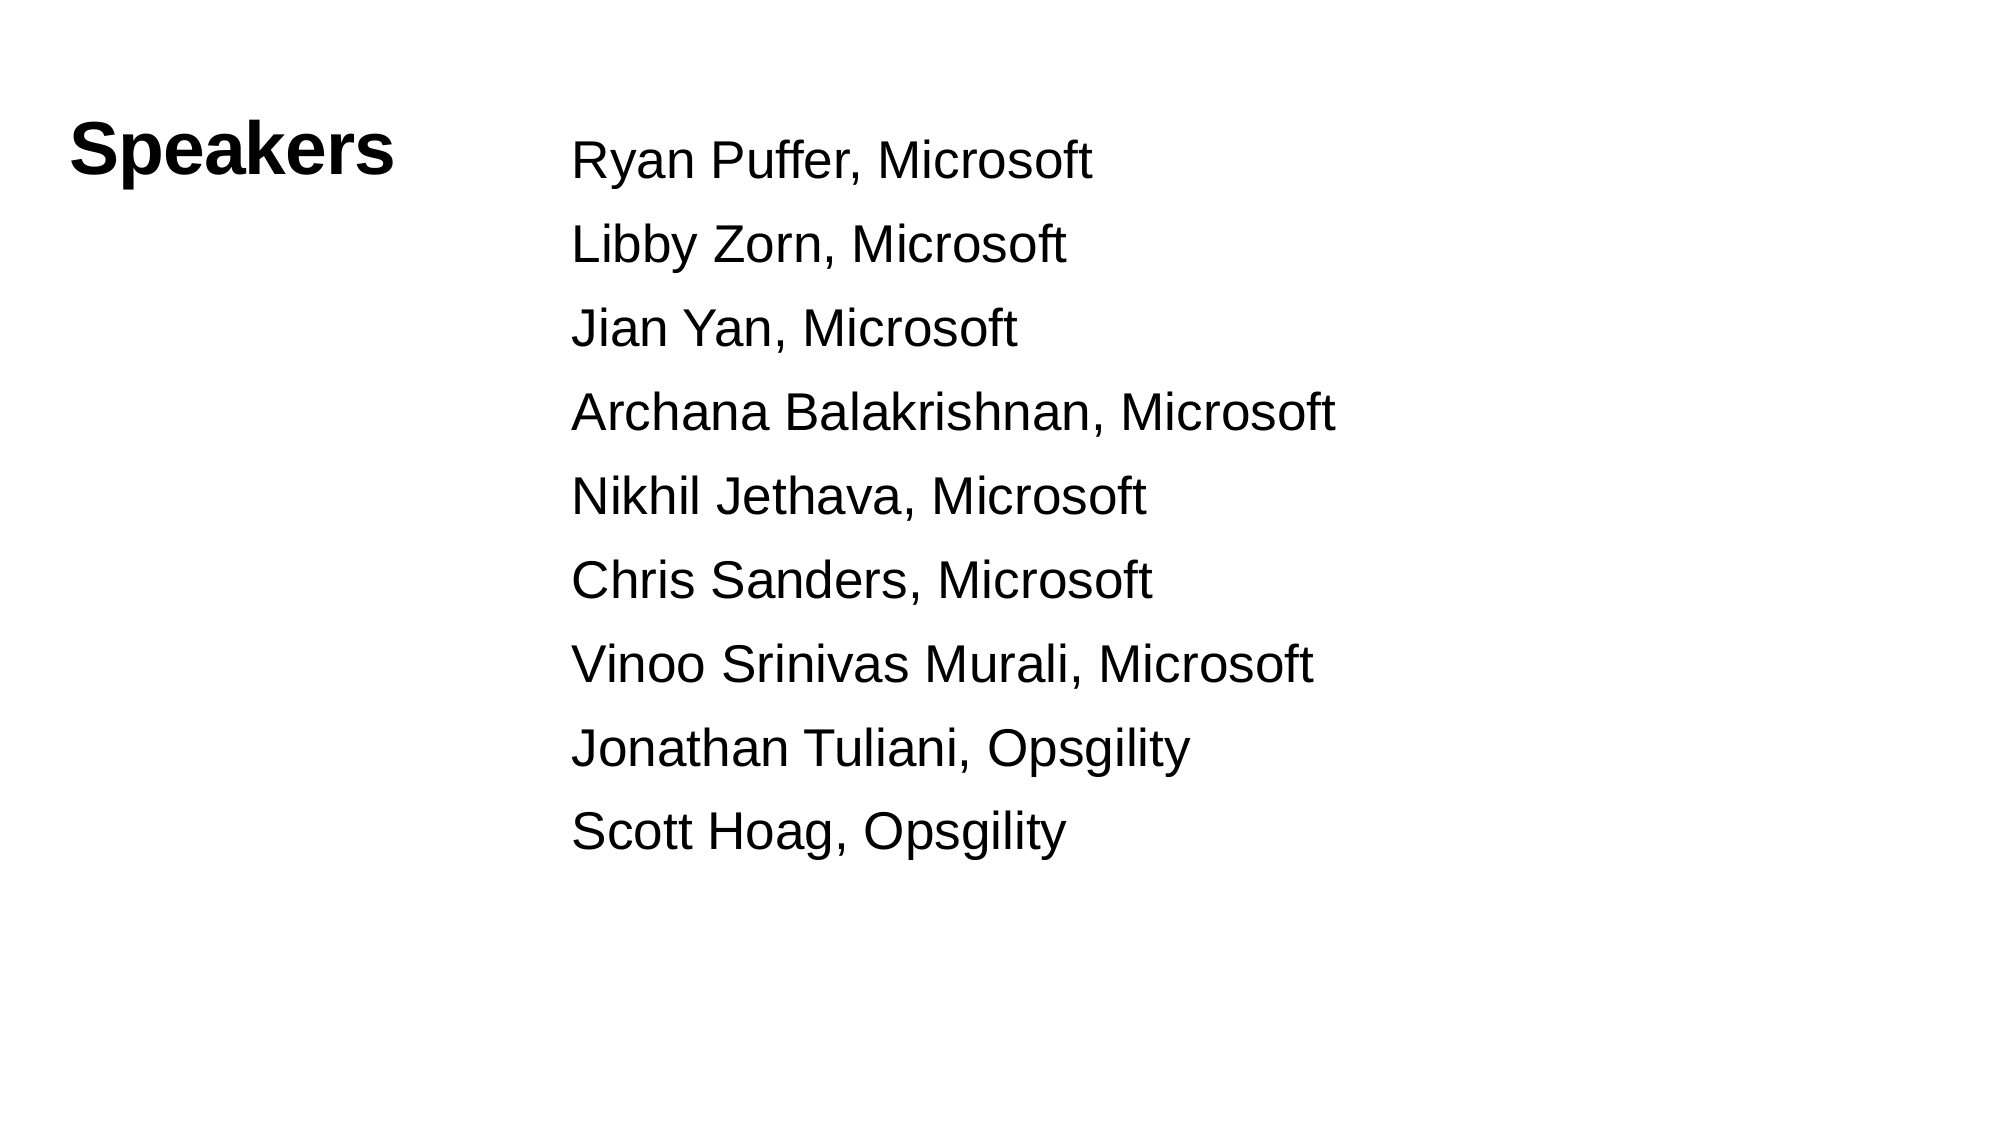

# Speakers
Ryan Puffer, Microsoft
Libby Zorn, Microsoft
Jian Yan, Microsoft
Archana Balakrishnan, Microsoft
Nikhil Jethava, Microsoft
Chris Sanders, Microsoft
Vinoo Srinivas Murali, Microsoft
Jonathan Tuliani, Opsgility
Scott Hoag, Opsgility